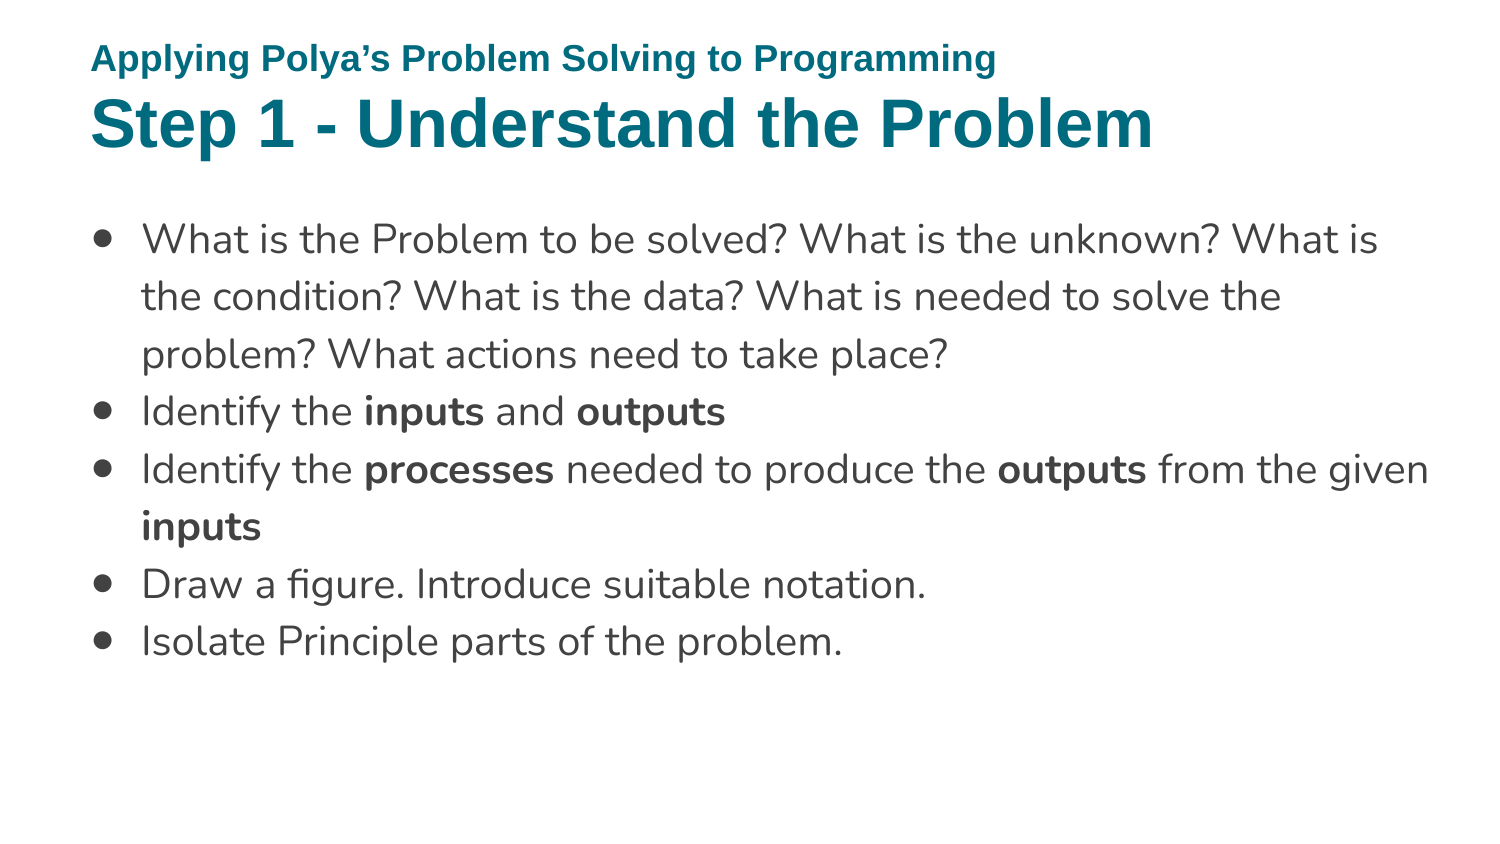

# Applying Polya’s Problem Solving to Programming Step 1 - Understand the Problem
What is the Problem to be solved? What is the unknown? What is the condition? What is the data? What is needed to solve the problem? What actions need to take place?
Identify the inputs and outputs
Identify the processes needed to produce the outputs from the given inputs
Draw a figure. Introduce suitable notation.
Isolate Principle parts of the problem.